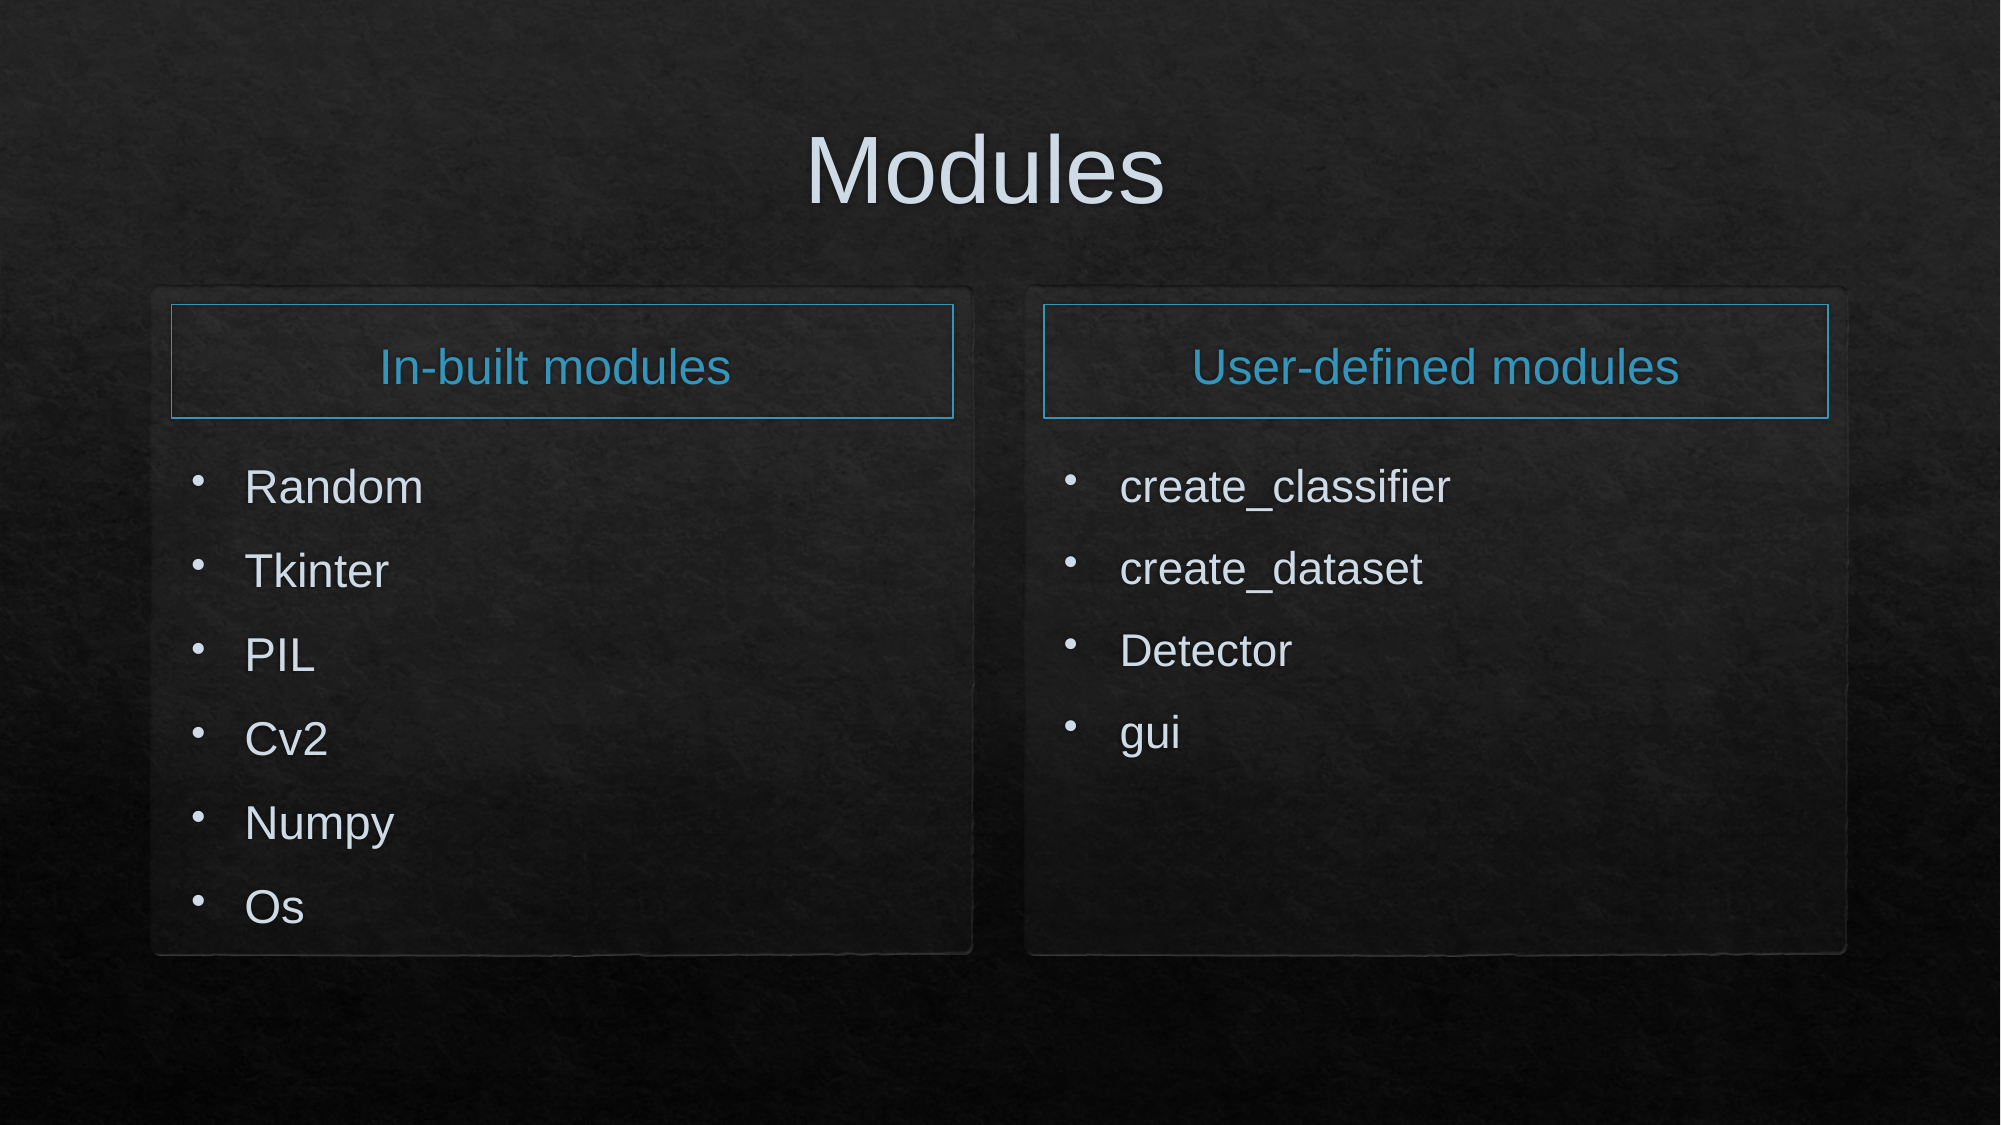

# Modules
User-defined modules
In-built modules
Random
Tkinter
PIL
Cv2
Numpy
Os

create_classifier
create_dataset
Detector
gui